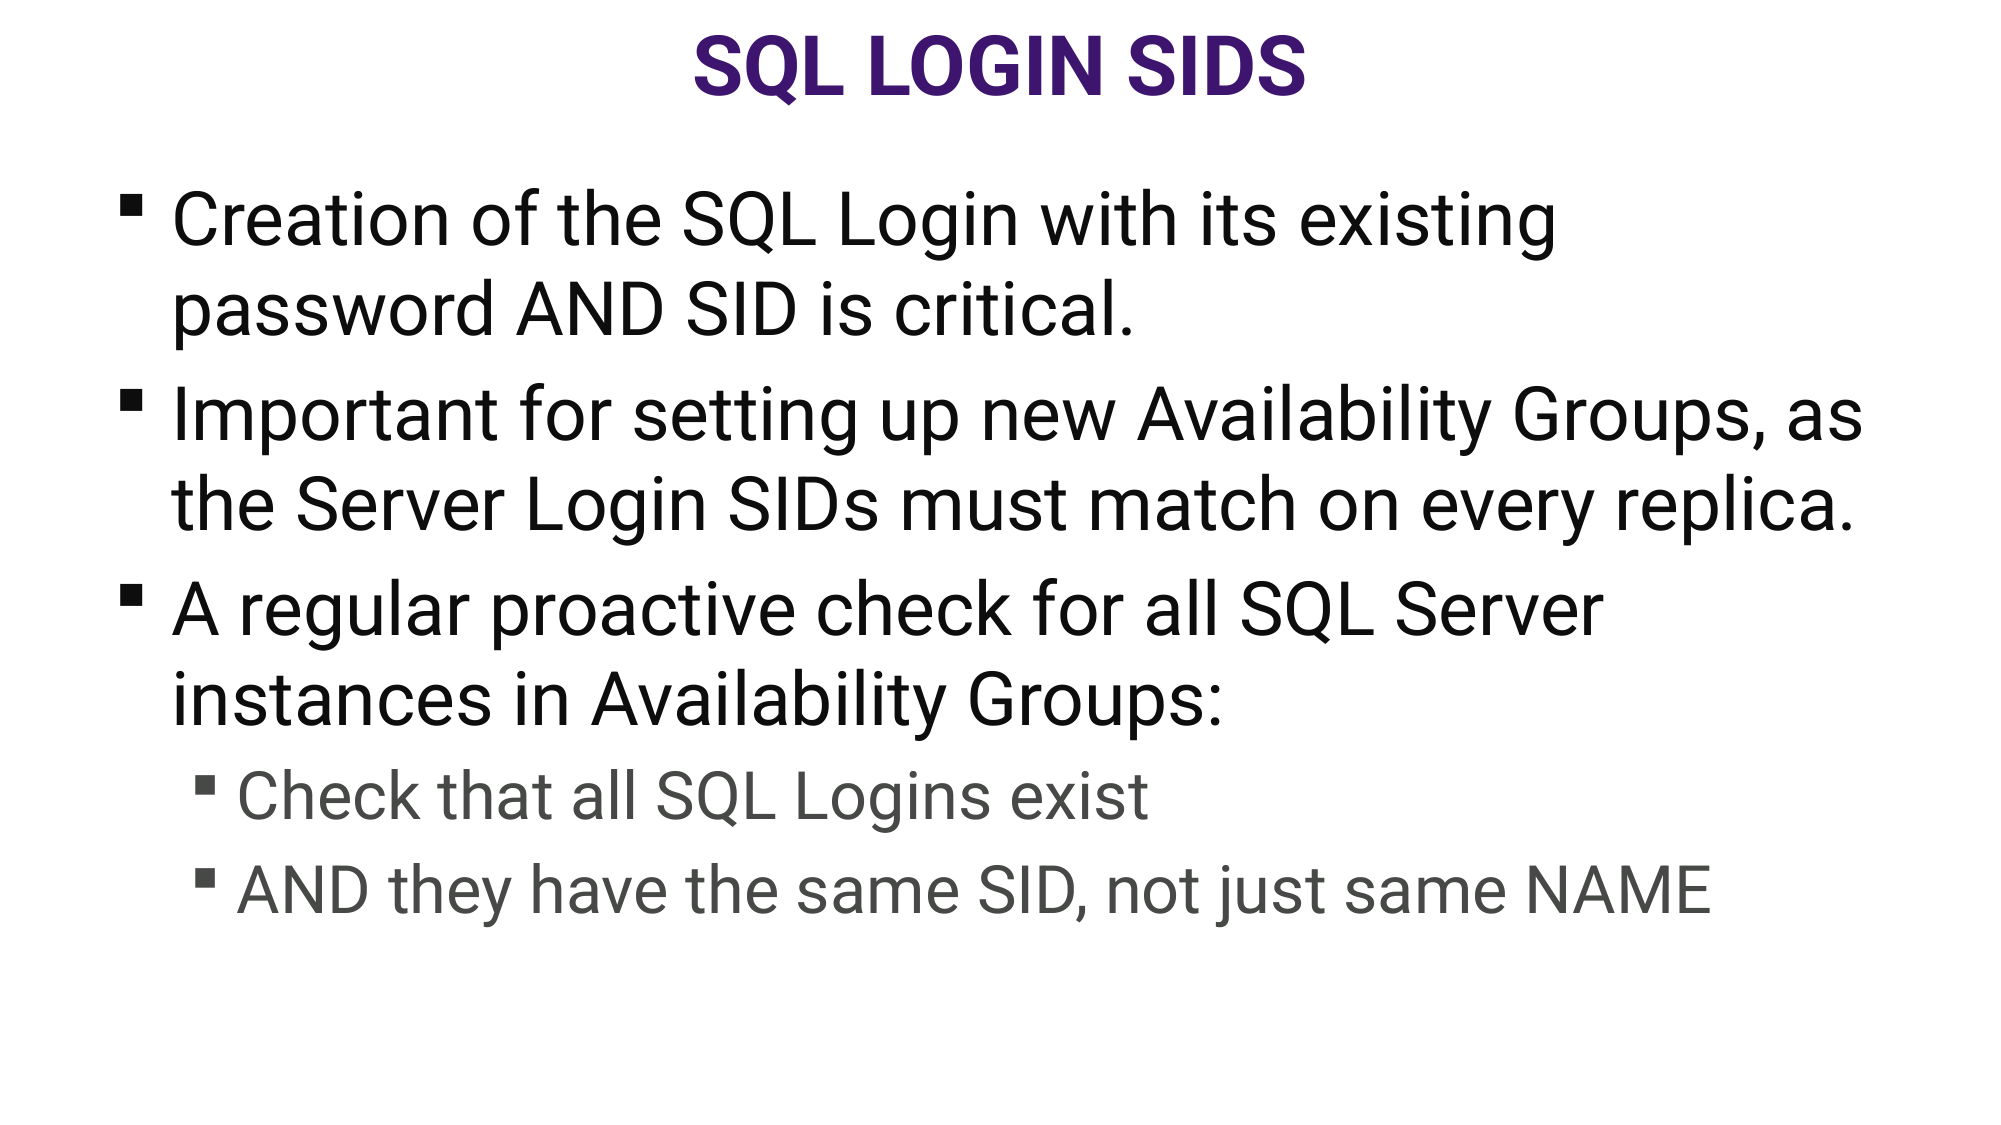

# Sql login SIDS
Creation of the SQL Login with its existing password AND SID is critical.
Important for setting up new Availability Groups, as the Server Login SIDs must match on every replica.
A regular proactive check for all SQL Server instances in Availability Groups:
Check that all SQL Logins exist
AND they have the same SID, not just same NAME